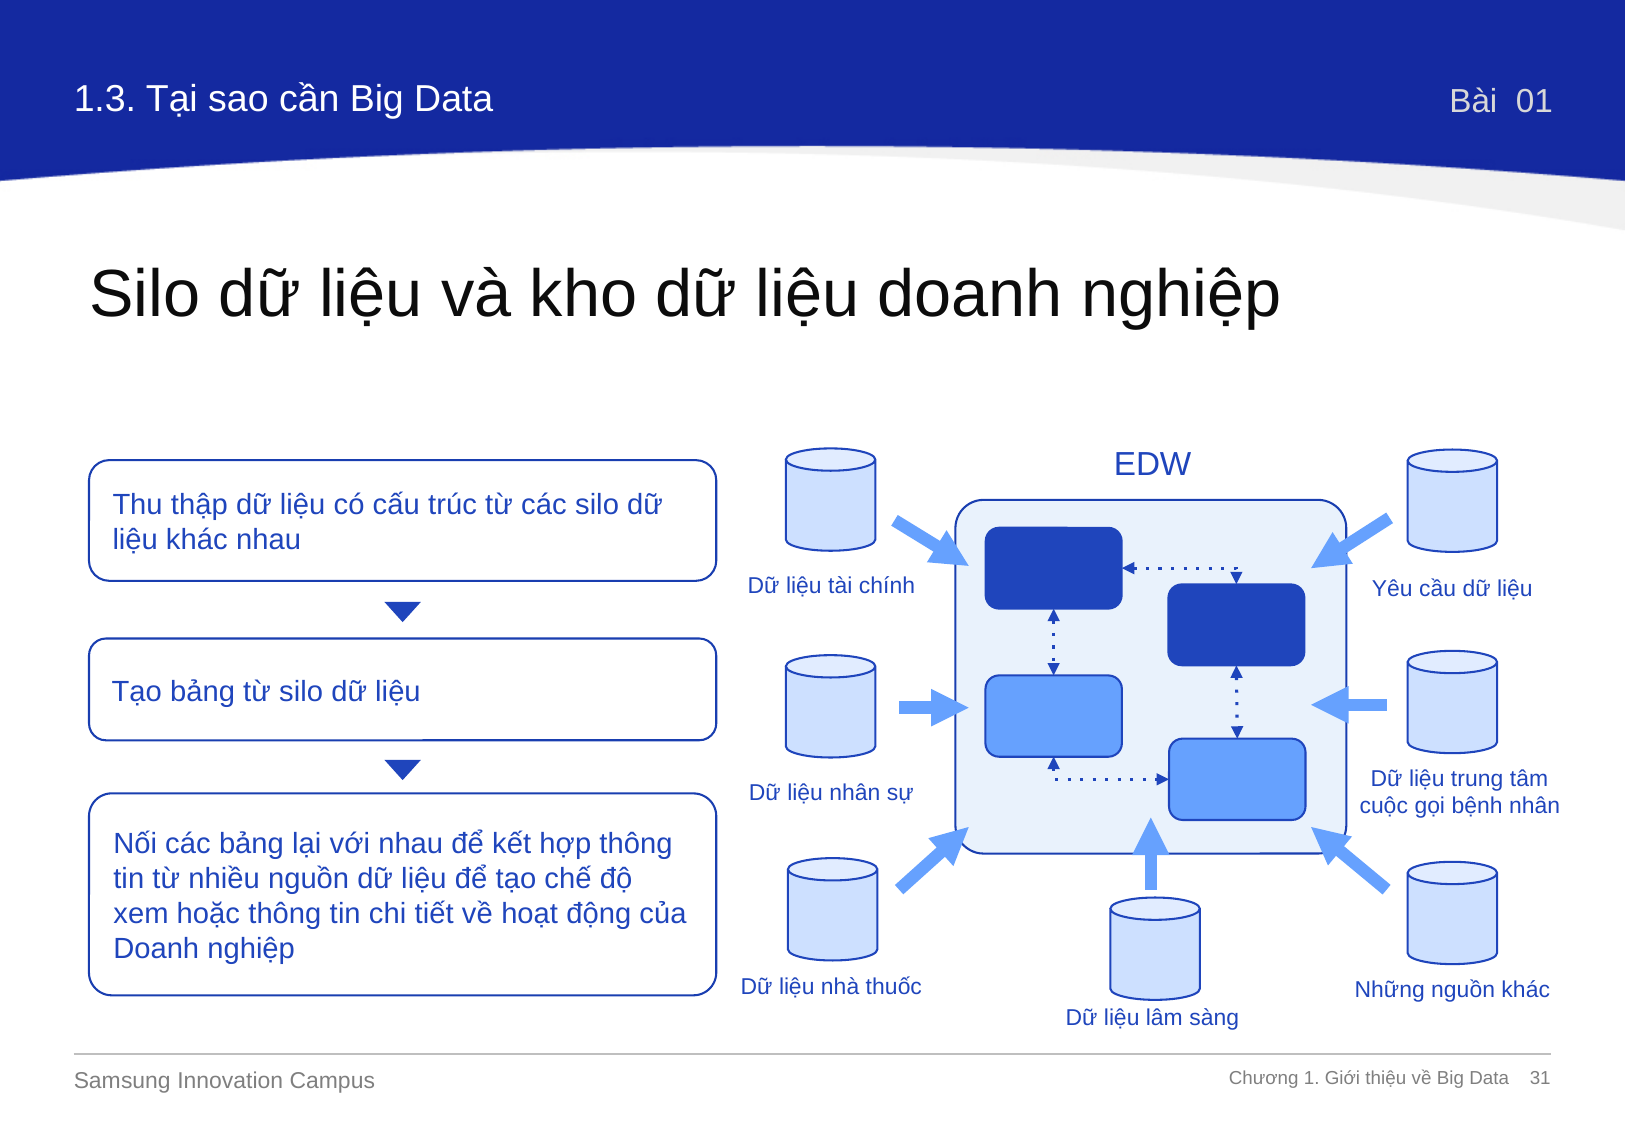

1.3. Tại sao cần Big Data
Bài  01
Silo dữ liệu và kho dữ liệu doanh nghiệp
EDW

Thu thập dữ liệu có cấu trúc từ các silo dữ liệu khác nhau

Dữ liệu tài chính
Yêu cầu dữ liệu

Tạo bảng từ silo dữ liệu

Dữ liệu trung tâm cuộc gọi bệnh nhân

Dữ liệu nhân sự
Nối các bảng lại với nhau để kết hợp thông tin từ nhiều nguồn dữ liệu để tạo chế độ xem hoặc thông tin chi tiết về hoạt động của Doanh nghiệp

Dữ liệu nhà thuốc
Những nguồn khác
Dữ liệu lâm sàng